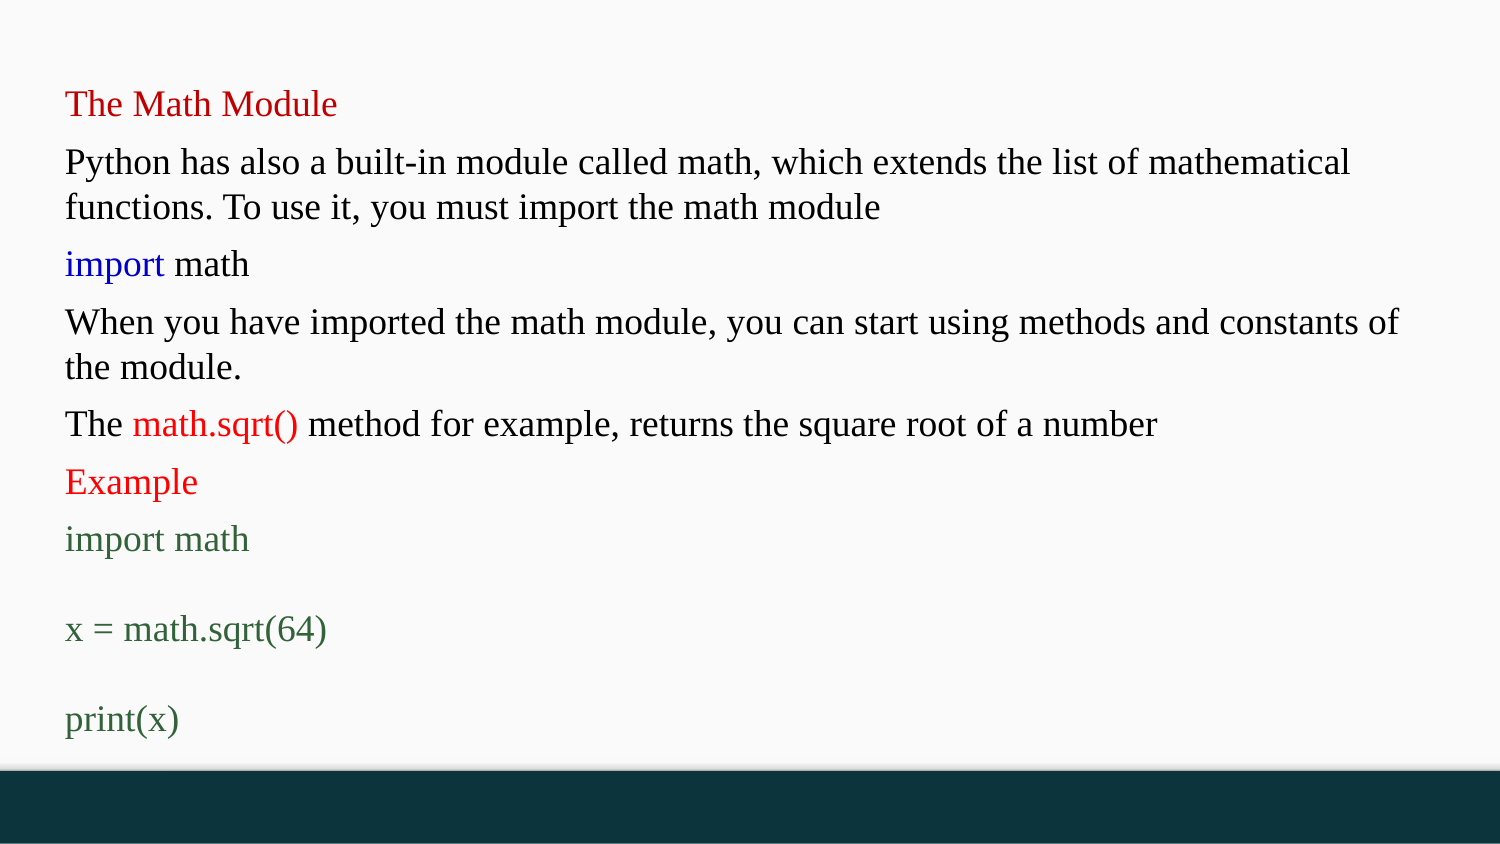

The Math Module
Python has also a built-in module called math, which extends the list of mathematical functions. To use it, you must import the math module
import math
When you have imported the math module, you can start using methods and constants of the module.
The math.sqrt() method for example, returns the square root of a number
Example
import math
x = math.sqrt(64)
print(x)